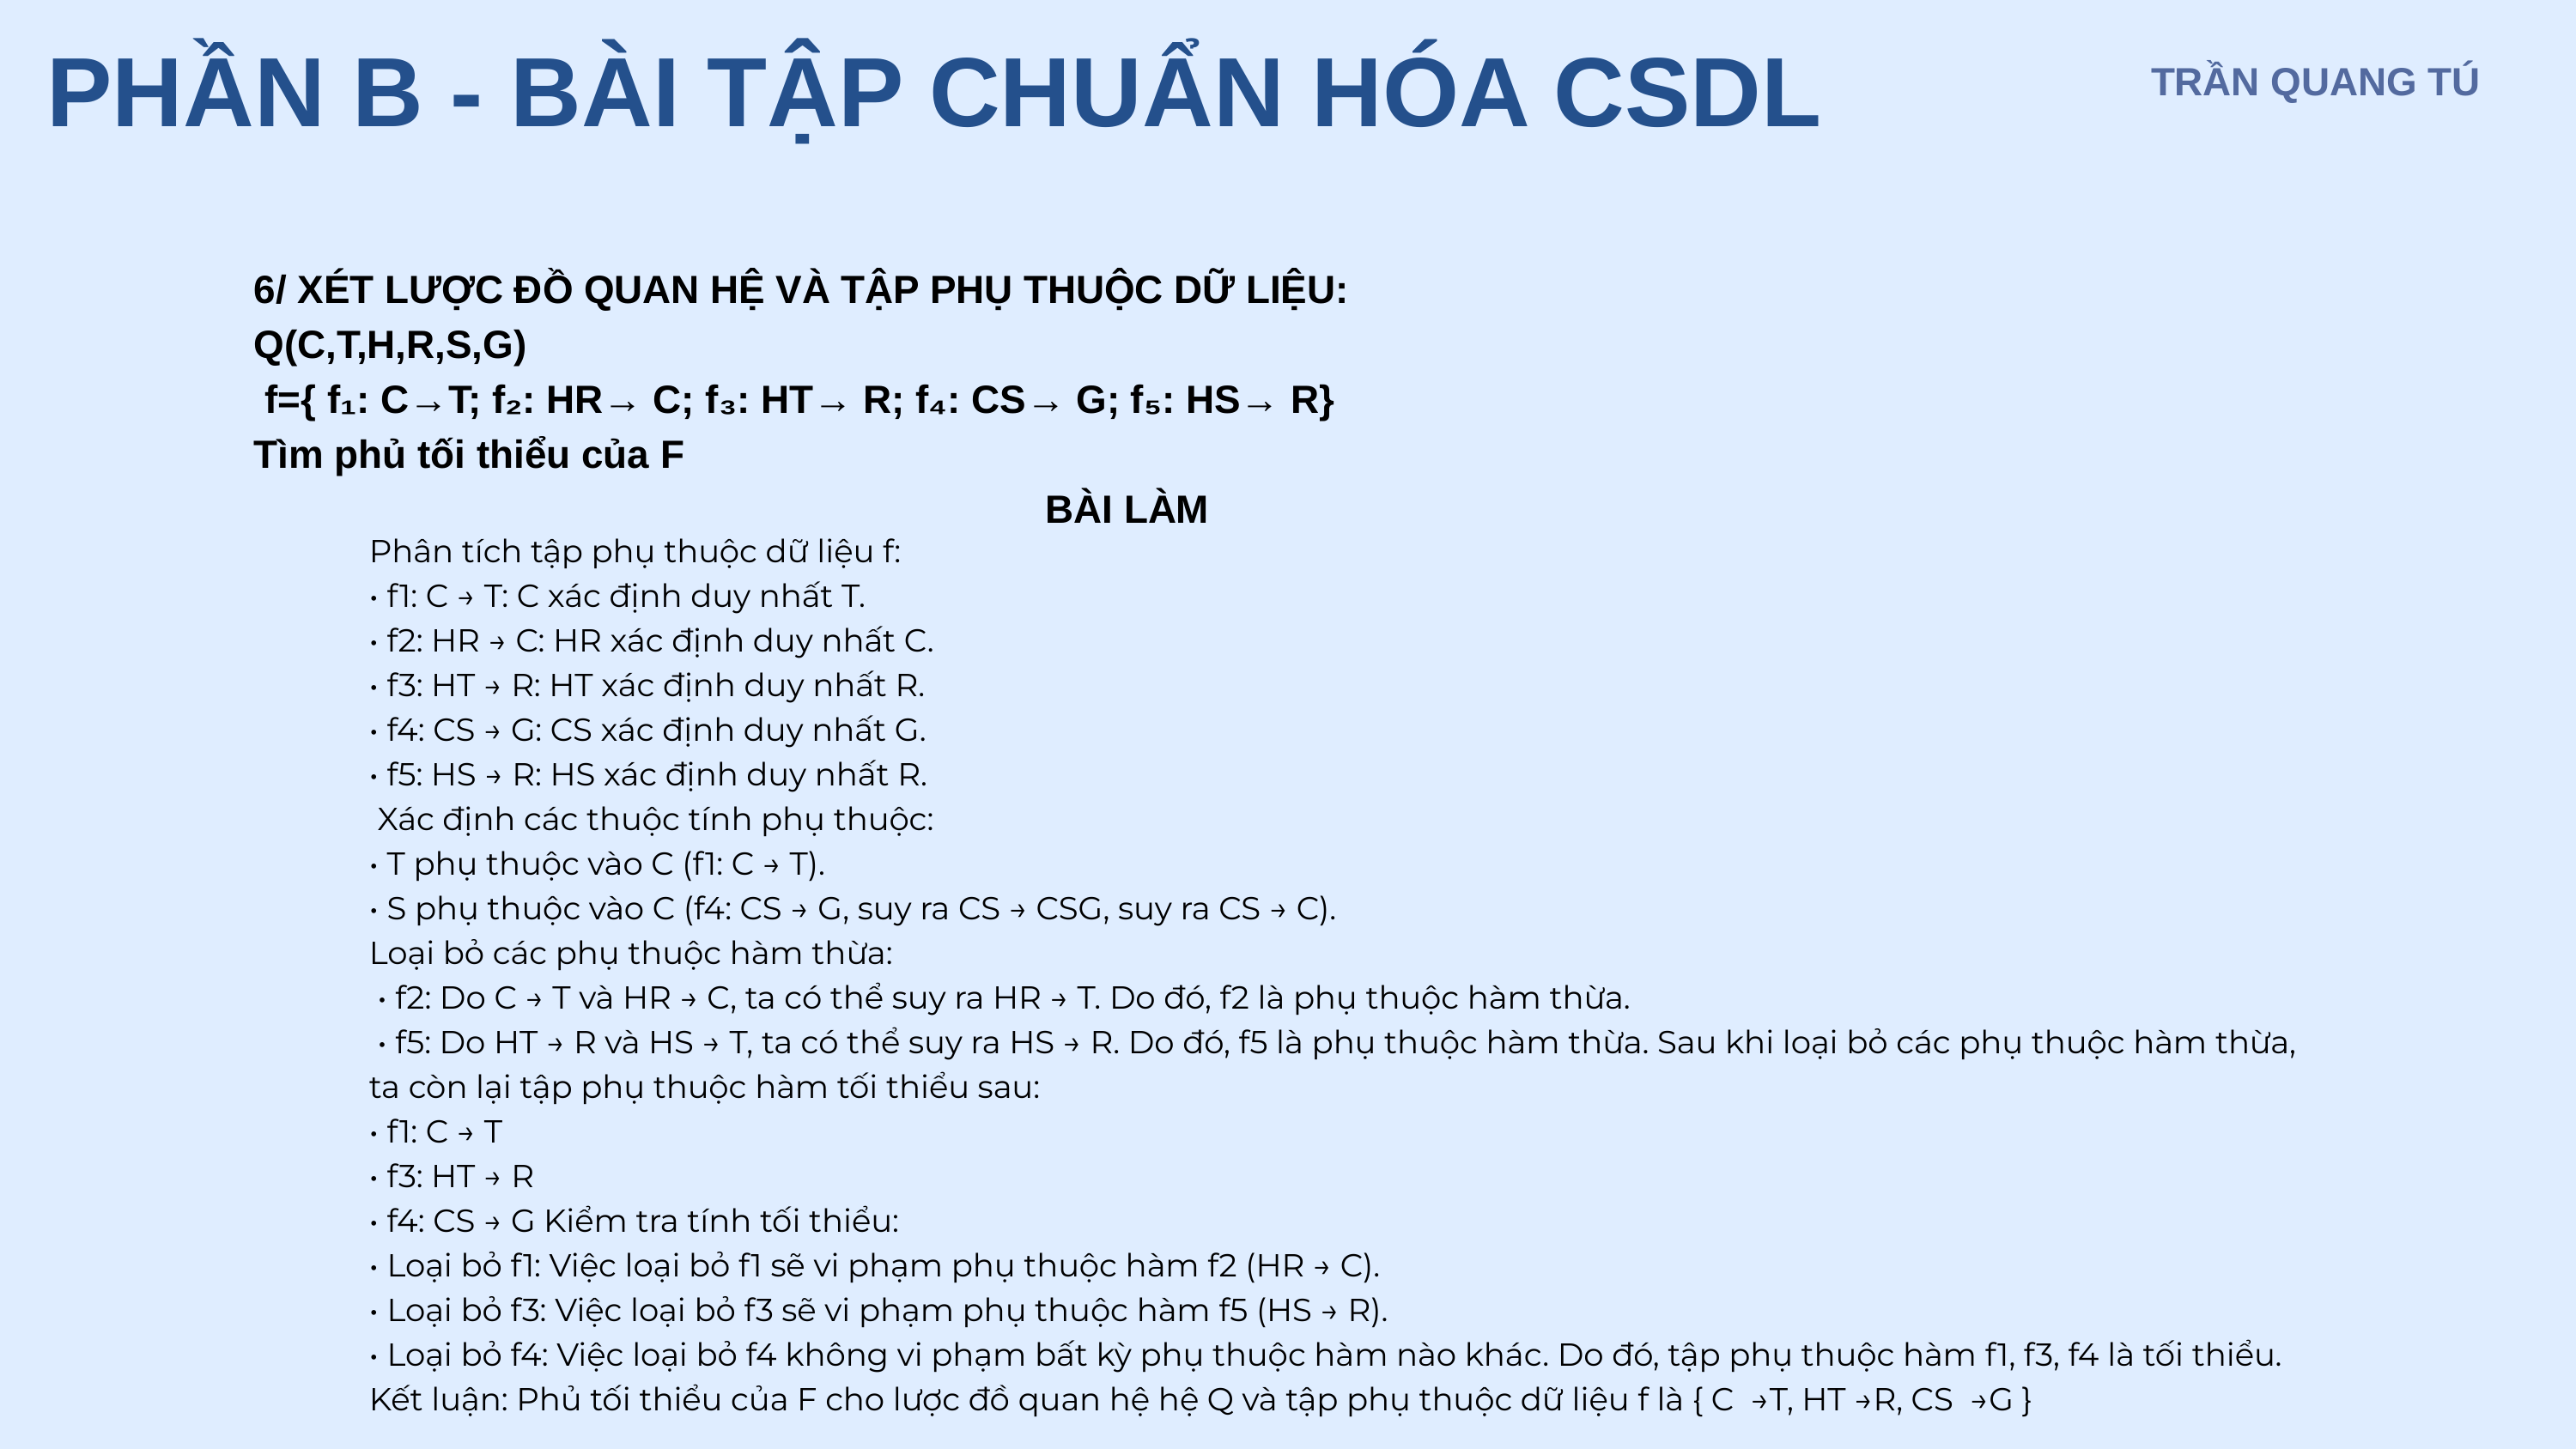

PHẦN B - BÀI TẬP CHUẨN HÓA CSDL
TRẦN QUANG TÚ
6/ XÉT LƯỢC ĐỒ QUAN HỆ VÀ TẬP PHỤ THUỘC DỮ LIỆU:
Q(C,T,H,R,S,G)
 f={ f₁: C→T; f₂: HR→ C; f₃: HT→ R; f₄: CS→ G; f₅: HS→ R}
Tìm phủ tối thiểu của F

BÀI LÀM
Phân tích tập phụ thuộc dữ liệu f:
• f1: C → T: C xác định duy nhất T.
• f2: HR → C: HR xác định duy nhất C.
• f3: HT → R: HT xác định duy nhất R.
• f4: CS → G: CS xác định duy nhất G.
• f5: HS → R: HS xác định duy nhất R.
 Xác định các thuộc tính phụ thuộc:
• T phụ thuộc vào C (f1: C → T).
• S phụ thuộc vào C (f4: CS → G, suy ra CS → CSG, suy ra CS → C).
Loại bỏ các phụ thuộc hàm thừa:
 • f2: Do C → T và HR → C, ta có thể suy ra HR → T. Do đó, f2 là phụ thuộc hàm thừa.
 • f5: Do HT → R và HS → T, ta có thể suy ra HS → R. Do đó, f5 là phụ thuộc hàm thừa. Sau khi loại bỏ các phụ thuộc hàm thừa,
ta còn lại tập phụ thuộc hàm tối thiểu sau:
• f1: C → T
• f3: HT → R
• f4: CS → G Kiểm tra tính tối thiểu:
• Loại bỏ f1: Việc loại bỏ f1 sẽ vi phạm phụ thuộc hàm f2 (HR → C).
• Loại bỏ f3: Việc loại bỏ f3 sẽ vi phạm phụ thuộc hàm f5 (HS → R).
• Loại bỏ f4: Việc loại bỏ f4 không vi phạm bất kỳ phụ thuộc hàm nào khác. Do đó, tập phụ thuộc hàm f1, f3, f4 là tối thiểu.
Kết luận: Phủ tối thiểu của F cho lược đồ quan hệ hệ Q và tập phụ thuộc dữ liệu f là { C  →T, HT →R, CS  →G }